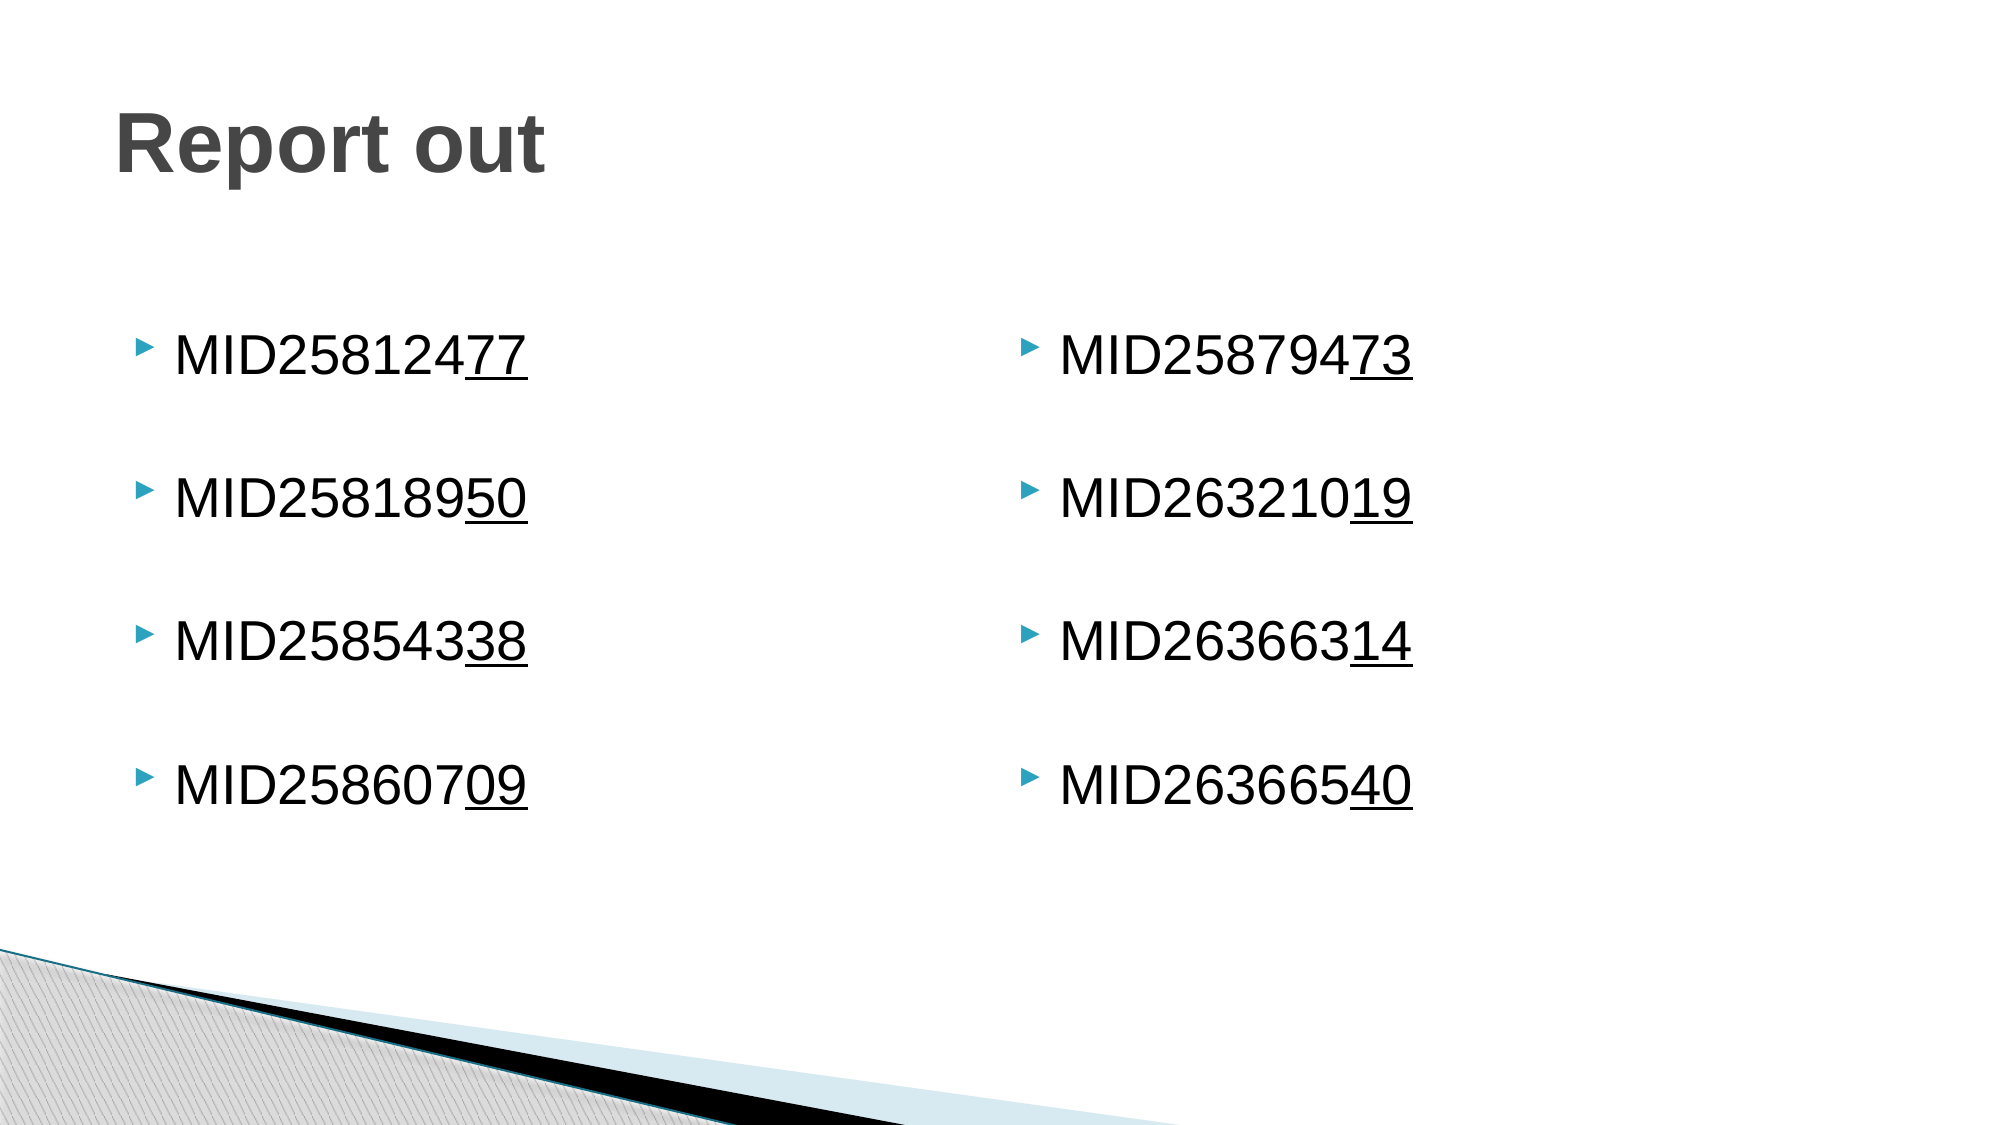

# Report out
MID25812477
MID25818950
MID25854338
MID25860709
MID25879473
MID26321019
MID26366314
MID26366540